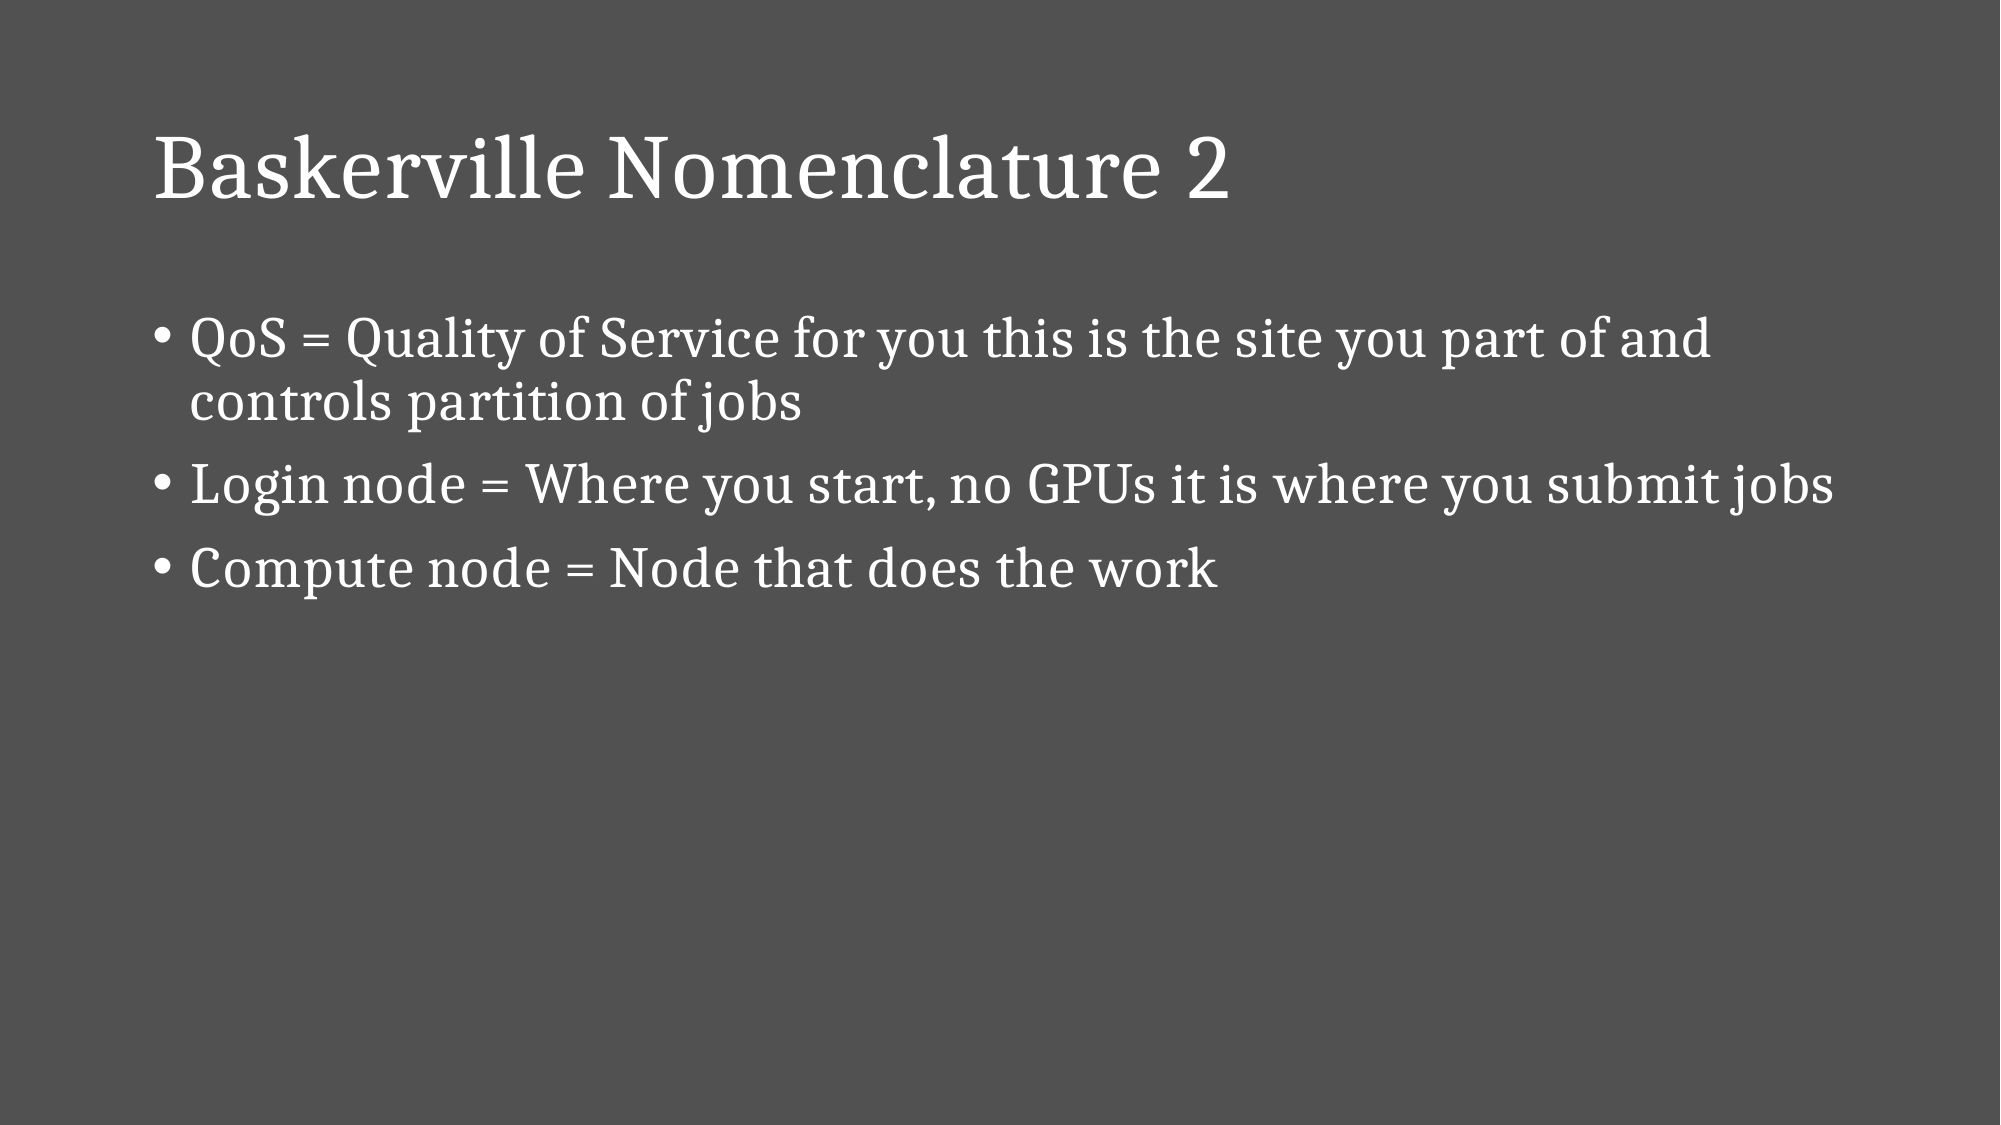

# Baskerville Nomenclature 2
QoS = Quality of Service for you this is the site you part of and controls partition of jobs
Login node = Where you start, no GPUs it is where you submit jobs
Compute node = Node that does the work